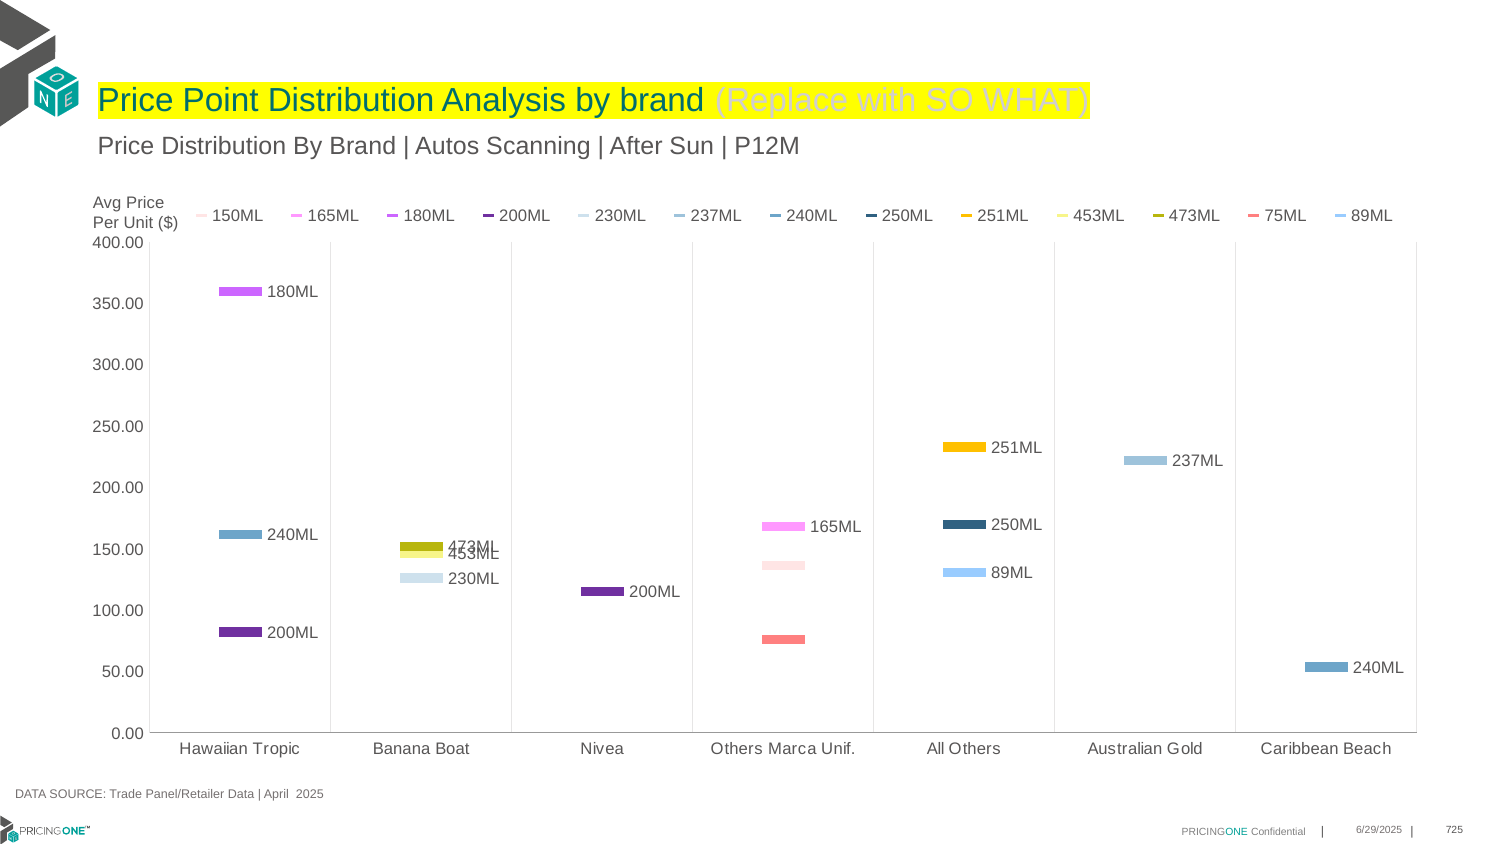

# Price Point Distribution Analysis by brand (Replace with SO WHAT)
Price Distribution By Brand | Autos Scanning | After Sun | P12M

### Chart

| Category | 150ML | 165ML | 180ML | 200ML | 230ML | 237ML | 240ML | 250ML | 251ML | 453ML | 473ML | 75ML | 89ML |
|---|---|---|---|---|---|---|---|---|---|---|---|---|---|
| Hawaiian Tropic | None | None | 359.6667 | 82.0 | None | None | 161.5934 | None | None | None | None | None | None |
| Banana Boat | None | None | None | None | 126.156 | None | None | None | None | 146.5764 | 151.8739 | None | None |
| Nivea | None | None | None | 114.9466 | None | None | None | None | None | None | None | None | None |
| Others Marca Unif. | 136.5308 | 168.0909 | None | None | None | None | None | None | None | None | None | 75.9635 | None |
| All Others | None | None | None | None | None | None | None | 169.7012 | 232.9704 | None | None | None | 130.6726 |
| Australian Gold | None | None | None | None | None | 221.8225 | None | None | None | None | None | None | None |
| Caribbean Beach | None | None | None | None | None | None | 53.6321 | None | None | None | None | None | None |
Avg Price
Per Unit ($)
DATA SOURCE: Trade Panel/Retailer Data | April  2025
6/29/2025
725